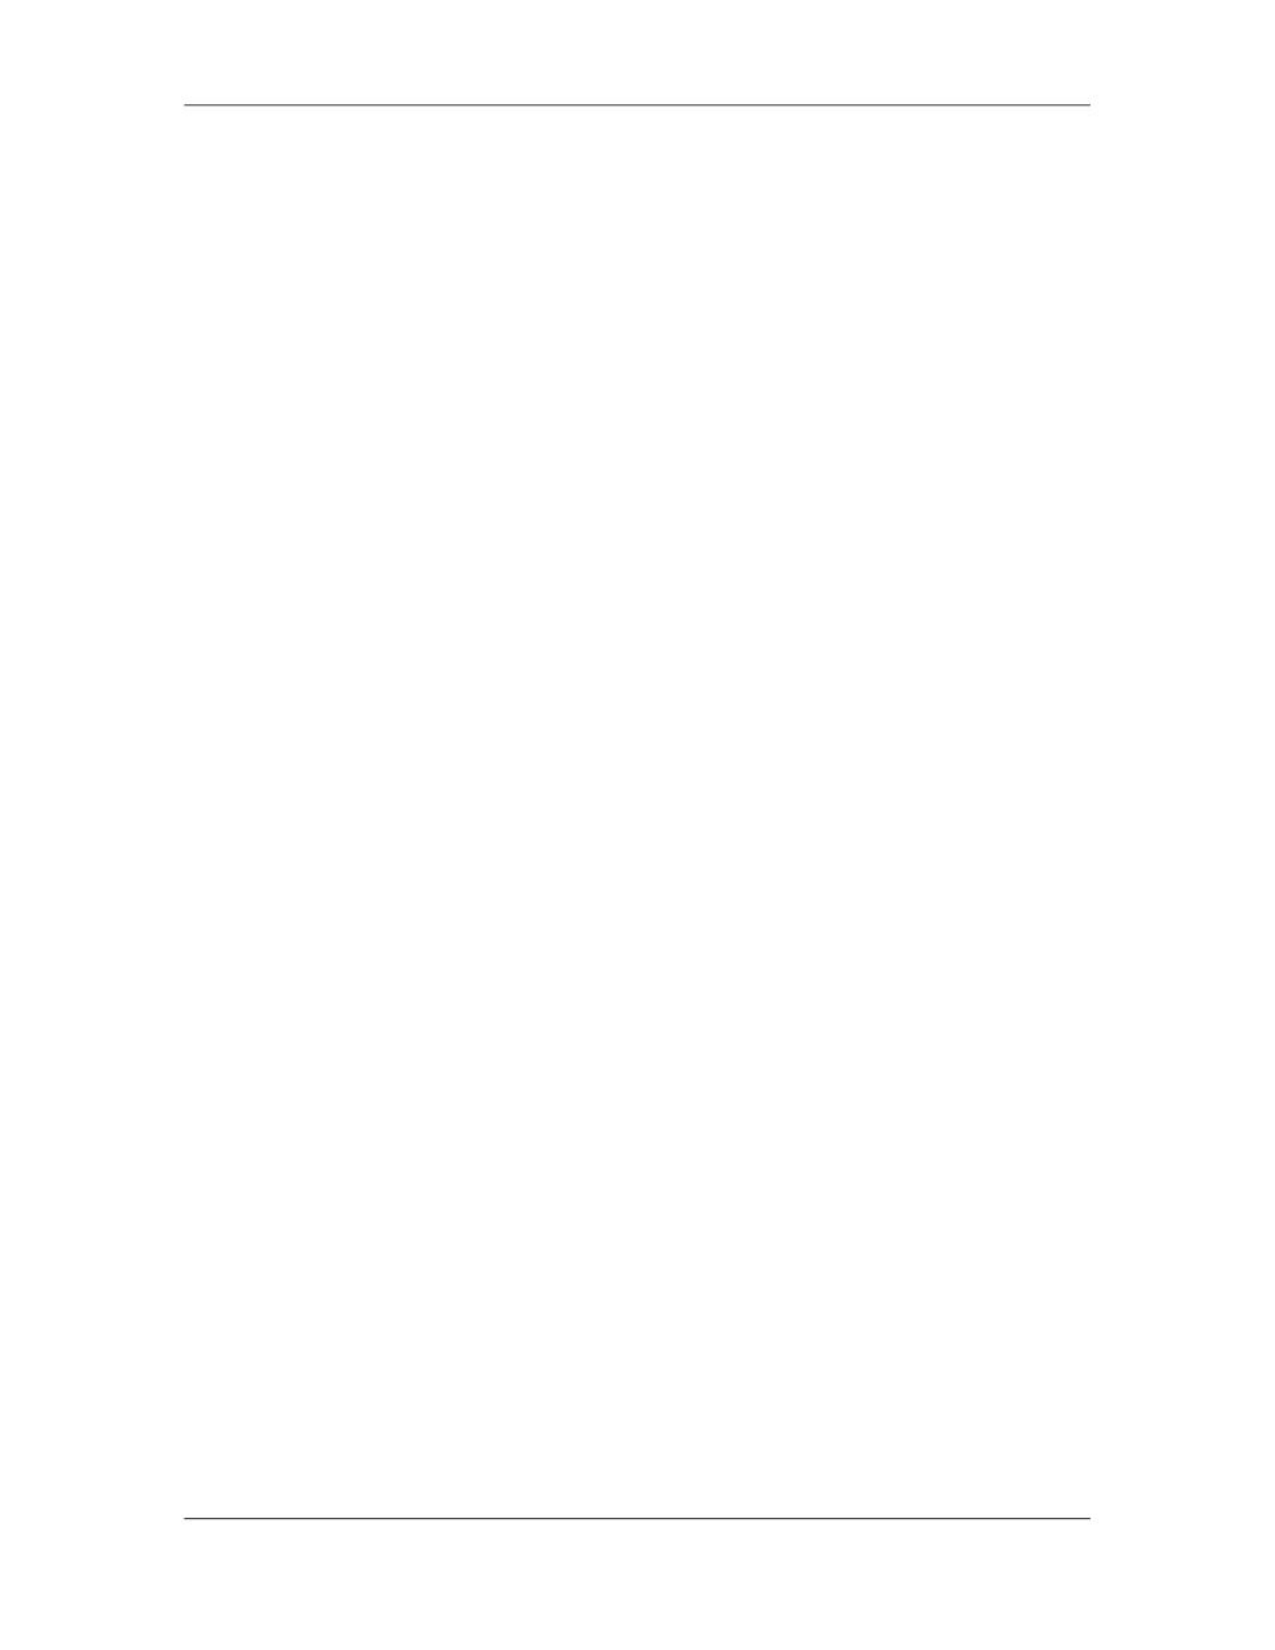

Software Project Management (CS615)

																																																																																																									What is the work product? A risk mitigation monitoring and management

																																																																																																									(RMMM) plan or a set of risk information sheets is produced. How do I ensure
																																																																																																									that I've done it right? The risks that are analyzed and managed should be derived

																																																																																																									from thorough study of the people, the product, the process and the project. The
																																																																																																									RMMM should be revisited as the project proceeds to ensure that risks are kept up

																																																																																																									to date. Contingency plans for risk management should be realistic.

																																																																											9.2 															Risk Management Concepts

																																																																																																									Ever wondered why people insure their lives, their homes, their cars, or their

																																																																																																									valuables? Suppose your house, along with all the valuables, is burgled. You will
																																																																																																									be definitely disheartened. However, you will suffer			less if all your valuables are

																																																																																																									insured. At times such as these, you realize the importance of planning in advance
																																																																																																									for the uncertain events in your life. Just as you plan for unforeseen events in your

																																																																																																									life, project managers also need to prepare for uncertainties affecting projects. All
																																																																																																									project management skills of a project manager can fall in the face of

																																																																																																									uncertainties and unplanned problems.

																																																																																																									Robert Charette [CHA89] presents a conceptual definition of risk:

																																																																																																									•											First, risk concerns future happenings, Today and yesterday are beyond active
																																																																																																																								concern, as we are already reaping what was previously sowed by our past

																																																																																																																								actions, The question is, can we, therefore, by changing our actions today,
																																																																																																																								create an opportunity for a different and hopefully better situation for

																																																																																																																								ourselves tomorrow

																																																																																																									•											This means, second, that risk involves change, such as in changes of mind,
																																																																																																																								opinion, actions, or places

																																																																																																									•											Third risk involves choice, and the uncertainty that choice itself entails, thus

																																																																																																																								paradoxically, risk, like death and taxes, is one of the few certainties of life,

																																																																																																									When risk is considered in the context of software engineering, Charette's three
																																																																																																									conceptual underpinnings are always in evidence. The future is our concern –

																																																																																																									what risks might cause the software project to go awry? Change is our concern -
																																																																																																									how will changes in customer requirements, development technologies, target

																																																																																																									computers, and all other entities connected to the project affect timeliness and
																																																																																																									overall success? Last, we must grapple with choices - what methods and tools

																																																																																																									should we use, how many people should be involved, how much emphasis on
																																																																																																									quality is "enough"?

																																																																											Any project can encounter uncertainties in the form of increased costs, schedule delays,

																																																																											and diminished qualities. Unless tackled, these uncertainties can lead to major project
																																																																											disasters. The uncertainties encountered during project execution are the potential project

																																																																											risks. Every software project has to grapple with the new risks threatening information

																																																																																						                                                                                                                                 306

																																																																																																																																																																																						© Copyright Virtual University of Pakistan